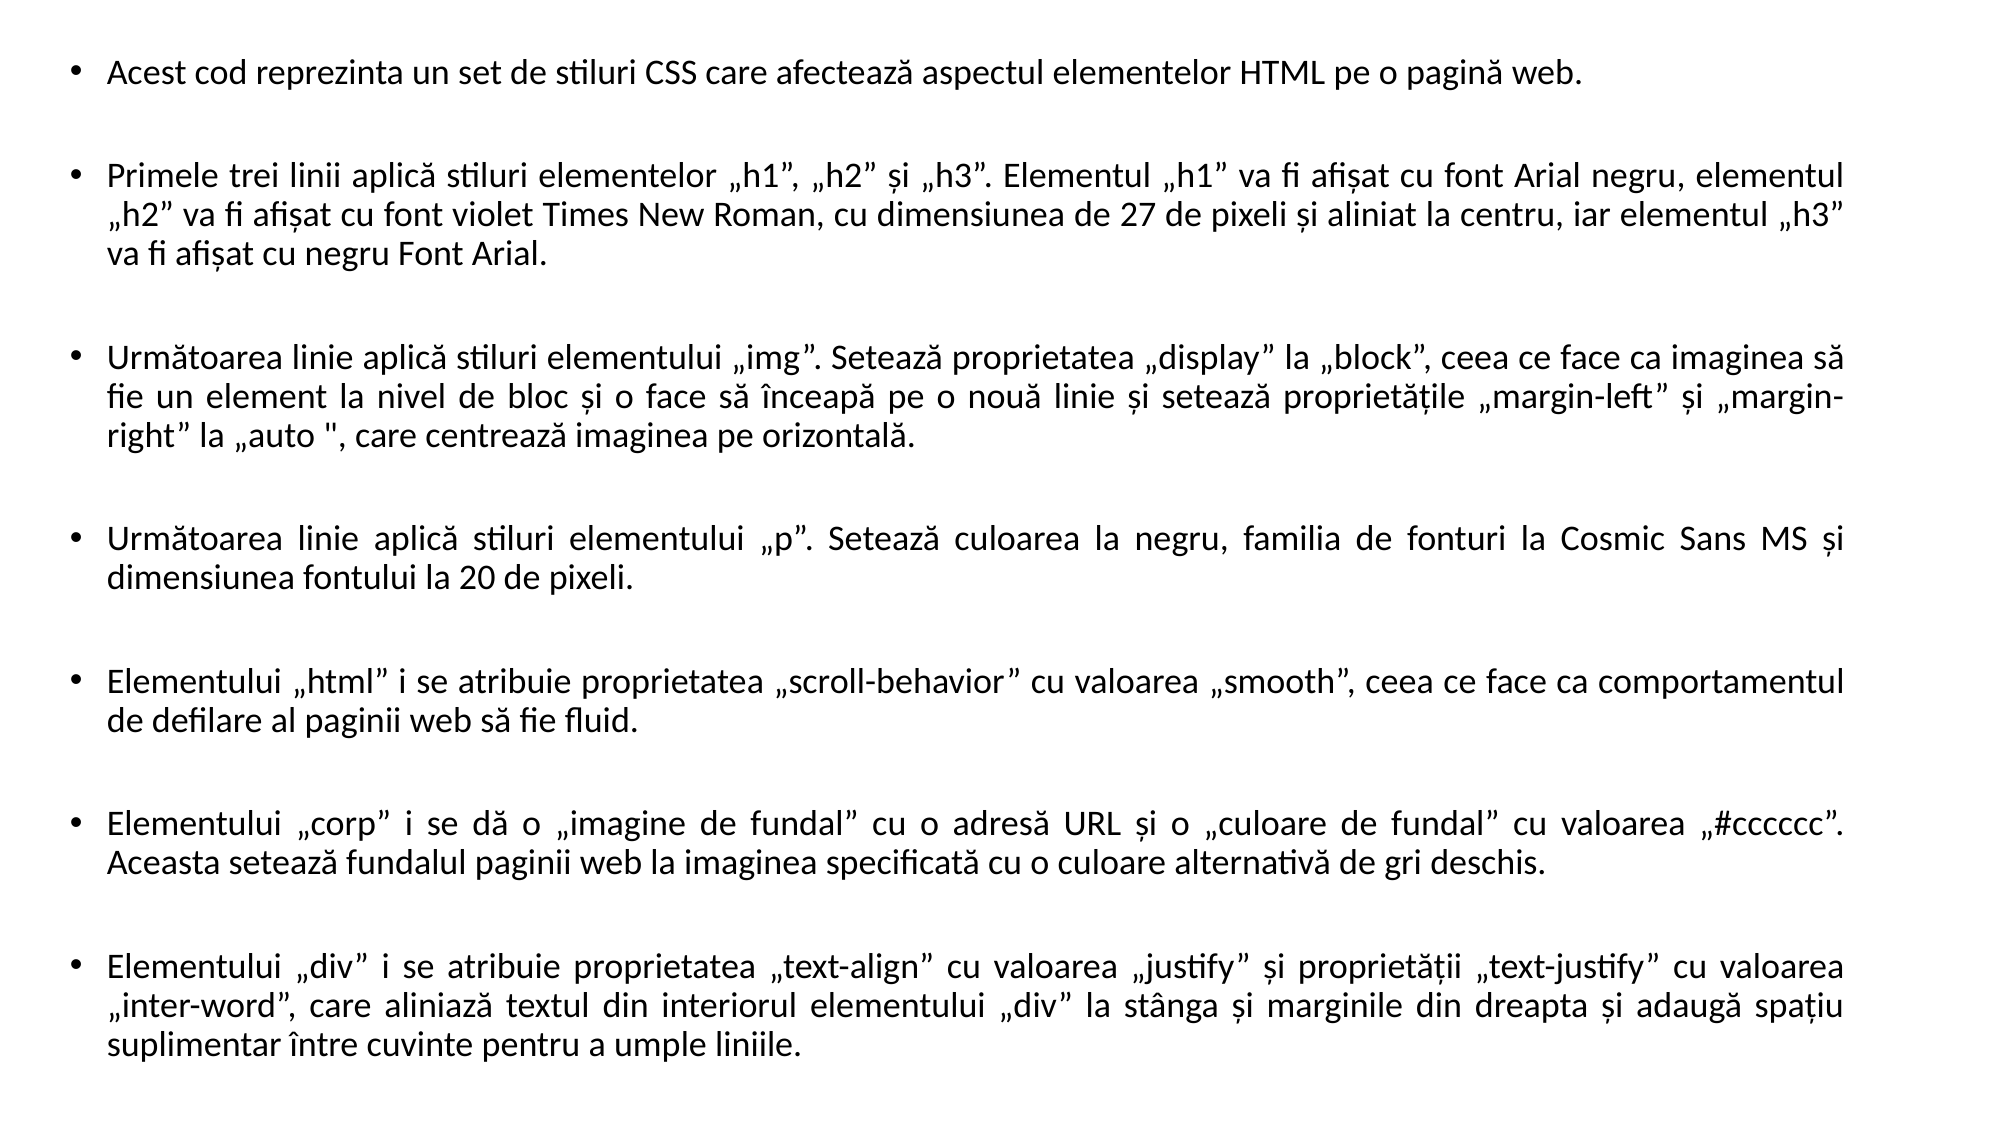

Acest cod reprezinta un set de stiluri CSS care afectează aspectul elementelor HTML pe o pagină web.

Primele trei linii aplică stiluri elementelor „h1”, „h2” și „h3”. Elementul „h1” va fi afișat cu font Arial negru, elementul „h2” va fi afișat cu font violet Times New Roman, cu dimensiunea de 27 de pixeli și aliniat la centru, iar elementul „h3” va fi afișat cu negru Font Arial.

Următoarea linie aplică stiluri elementului „img”. Setează proprietatea „display” la „block”, ceea ce face ca imaginea să fie un element la nivel de bloc și o face să înceapă pe o nouă linie și setează proprietățile „margin-left” și „margin-right” la „auto ", care centrează imaginea pe orizontală.

Următoarea linie aplică stiluri elementului „p”. Setează culoarea la negru, familia de fonturi la Cosmic Sans MS și dimensiunea fontului la 20 de pixeli.

Elementului „html” i se atribuie proprietatea „scroll-behavior” cu valoarea „smooth”, ceea ce face ca comportamentul de defilare al paginii web să fie fluid.

Elementului „corp” i se dă o „imagine de fundal” cu o adresă URL și o „culoare de fundal” cu valoarea „#cccccc”. Aceasta setează fundalul paginii web la imaginea specificată cu o culoare alternativă de gri deschis.

Elementului „div” i se atribuie proprietatea „text-align” cu valoarea „justify” și proprietății „text-justify” cu valoarea „inter-word”, care aliniază textul din interiorul elementului „div” la stânga și marginile din dreapta și adaugă spațiu suplimentar între cuvinte pentru a umple liniile.